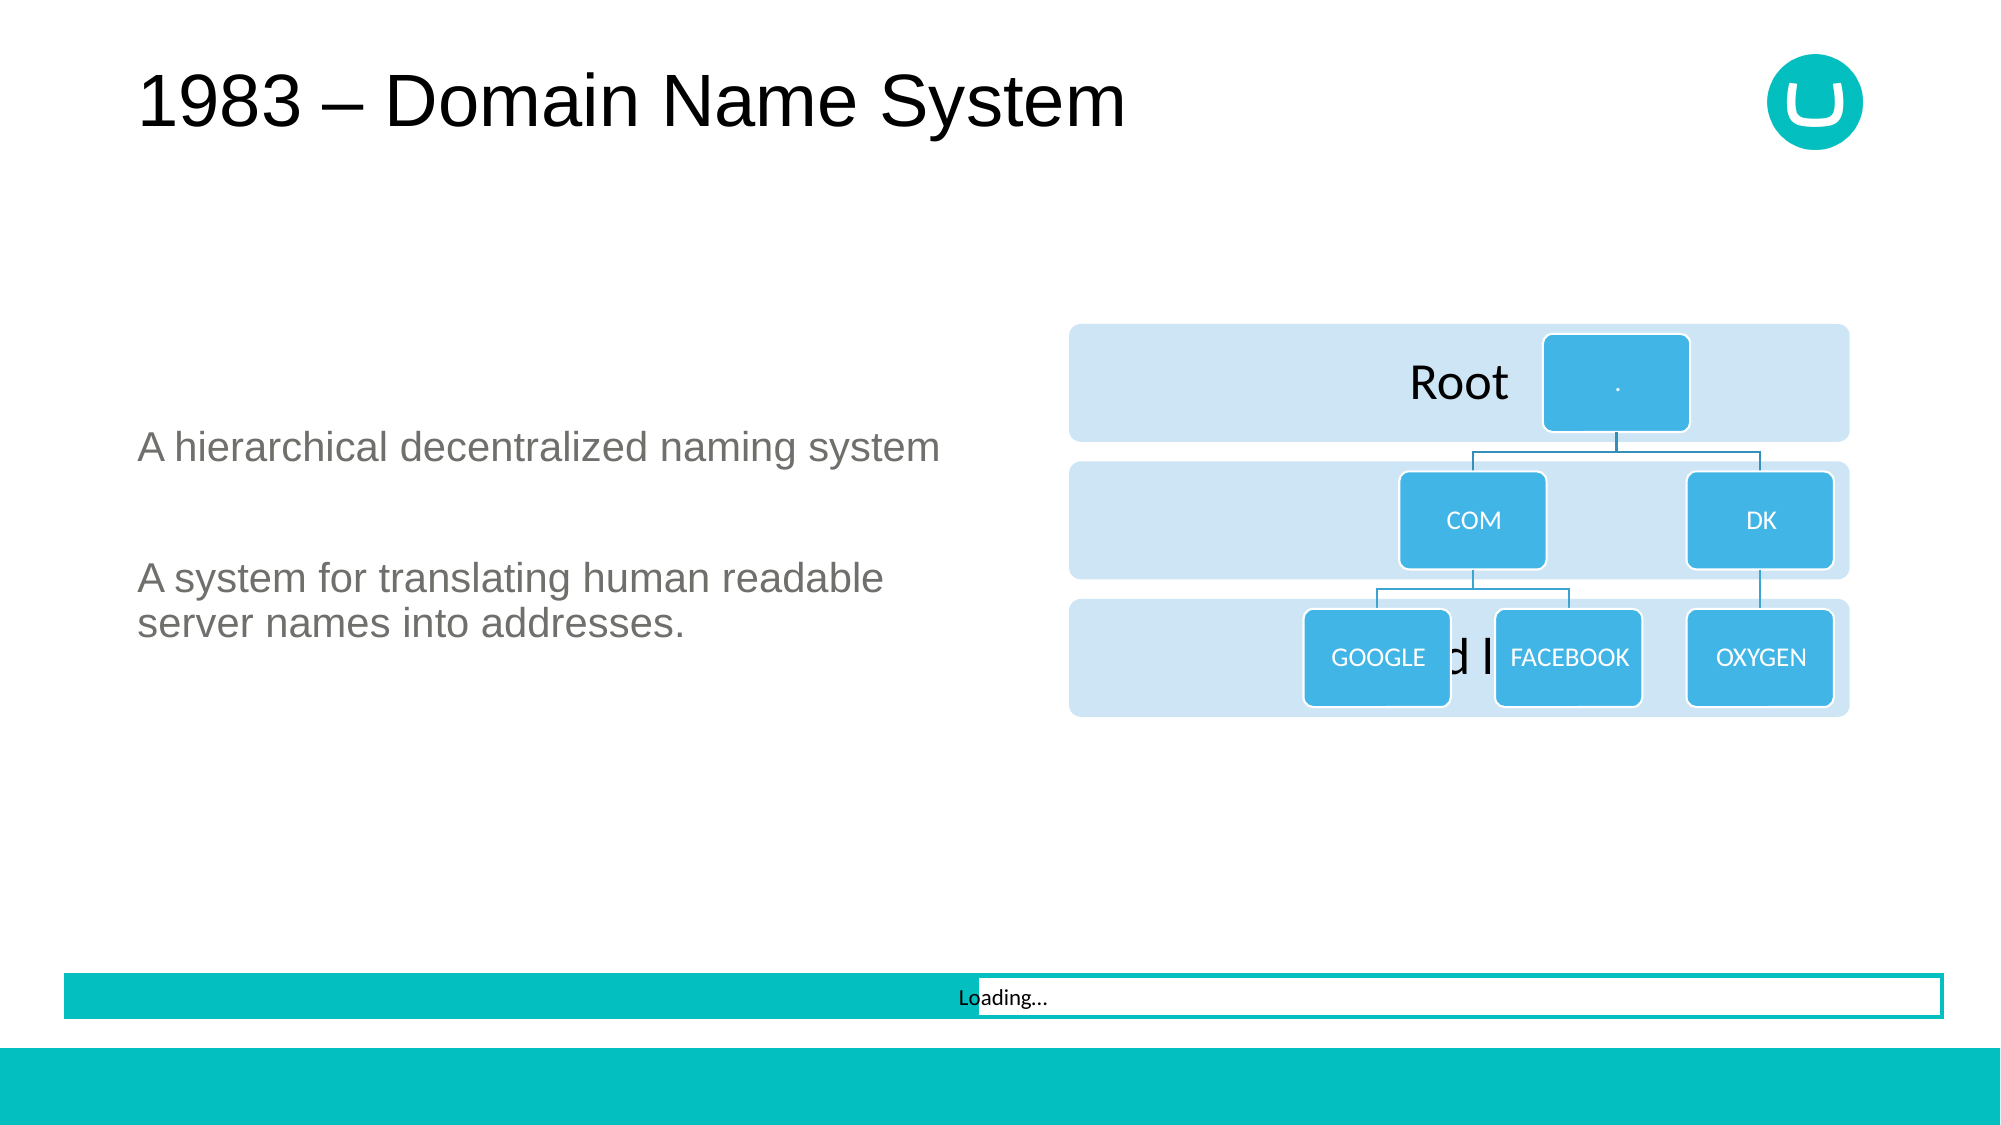

# 1983 – Domain Name System
A hierarchical decentralized naming system

A system for translating human readable server names into addresses.

2nd lvl
TLD
Root
.
COM
GOOGLE
FACEBOOK
DK
OXYGEN
Loading…